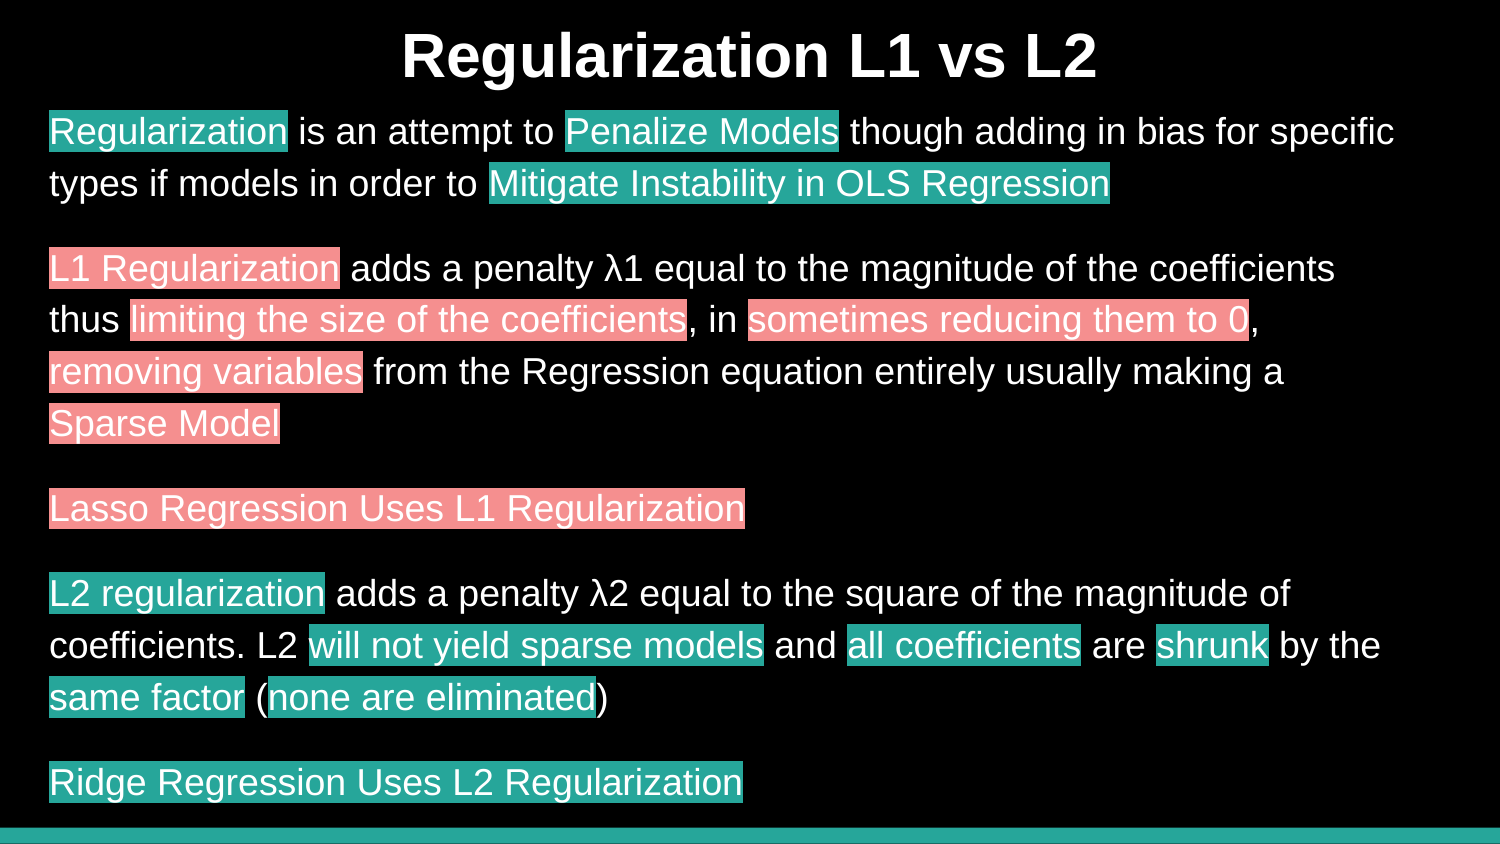

# Regularization L1 vs L2
Regularization is an attempt to Penalize Models though adding in bias for specific types if models in order to Mitigate Instability in OLS Regression
L1 Regularization adds a penalty λ1 equal to the magnitude of the coefficients thus limiting the size of the coefficients, in sometimes reducing them to 0, removing variables from the Regression equation entirely usually making a  Sparse Model
Lasso Regression Uses L1 Regularization
L2 regularization adds a penalty λ2 equal to the square of the magnitude of coefficients. L2 will not yield sparse models and all coefficients are shrunk by the same factor (none are eliminated)
Ridge Regression Uses L2 Regularization
Elastic Net Regression Combines L1 & L2 Regularization